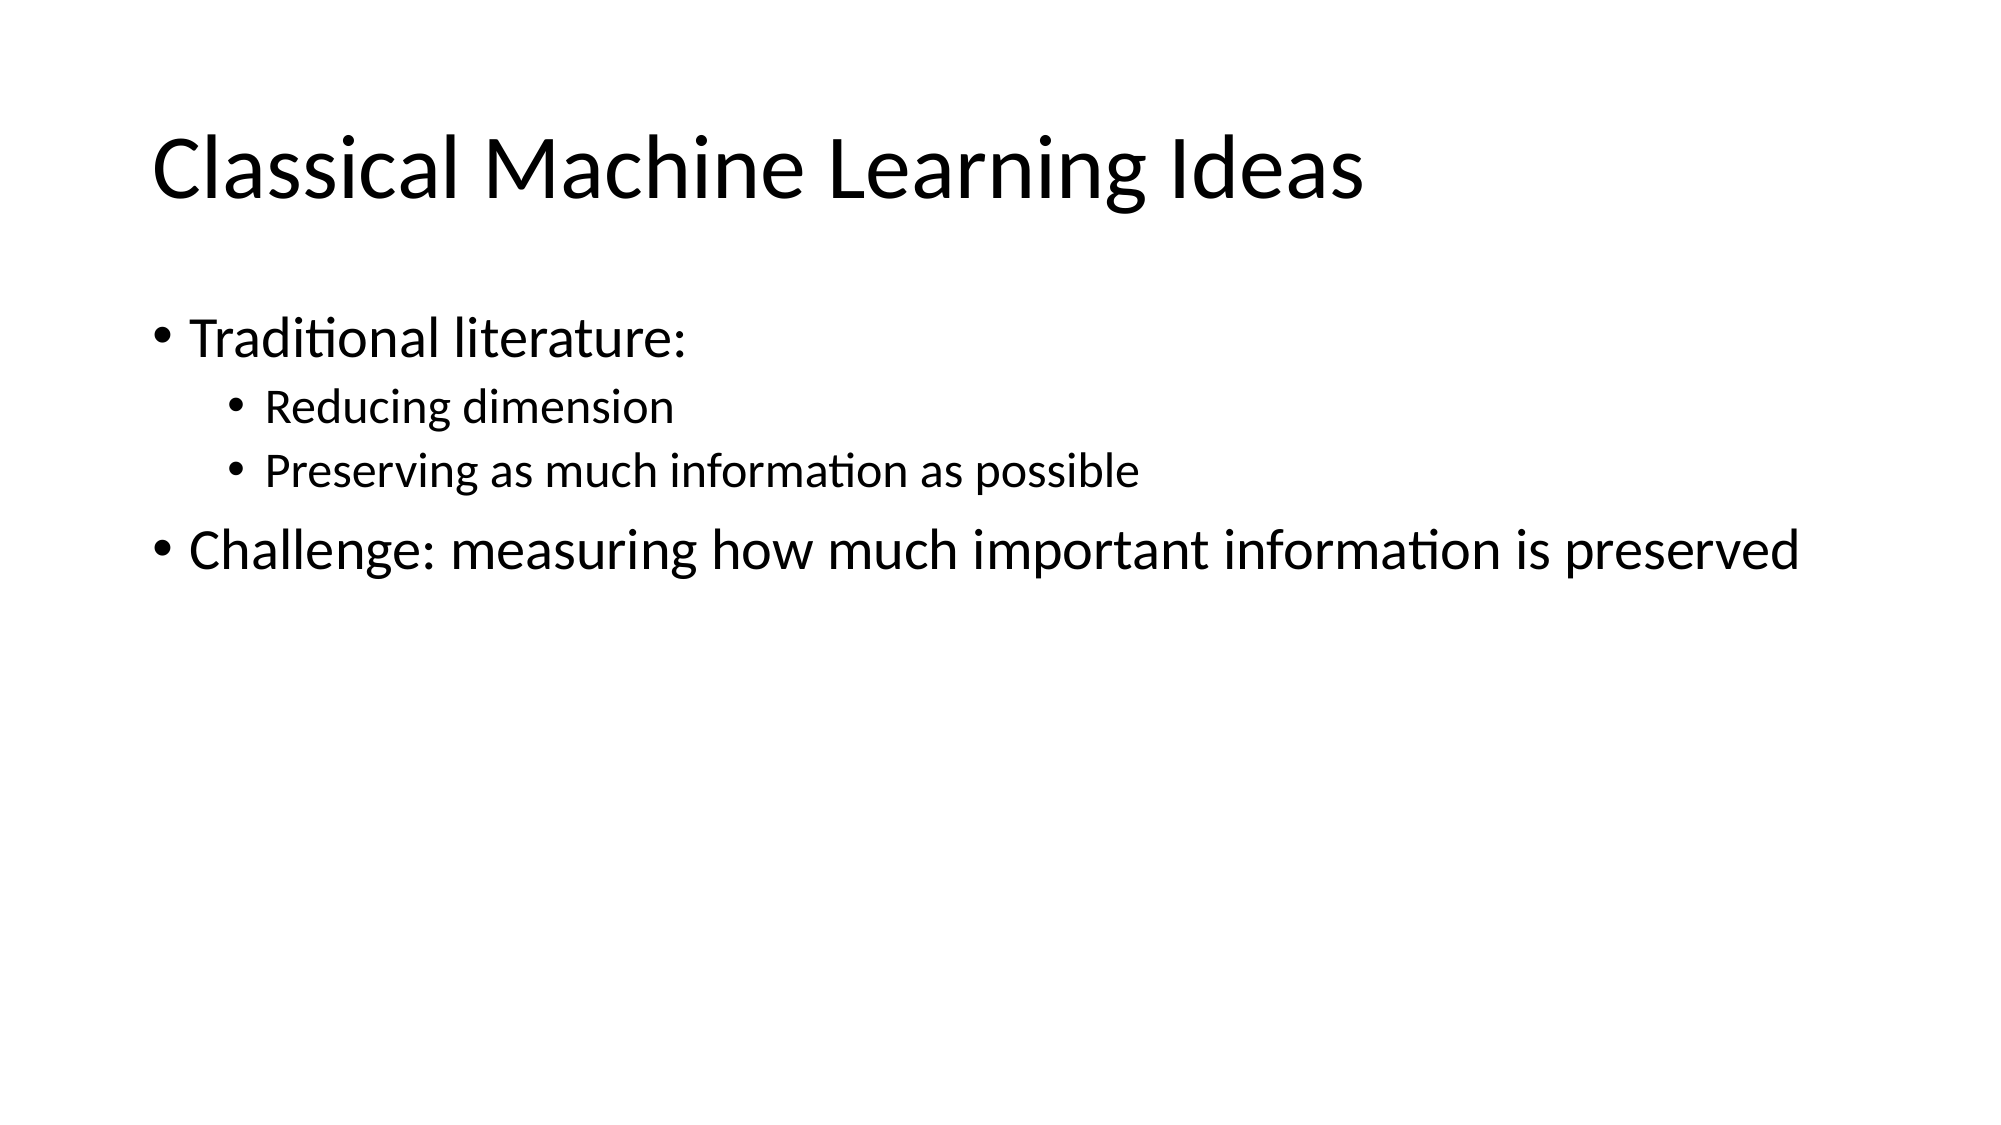

# Classical Machine Learning Ideas
Traditional literature:
Reducing dimension
Preserving as much information as possible
Challenge: measuring how much important information is preserved